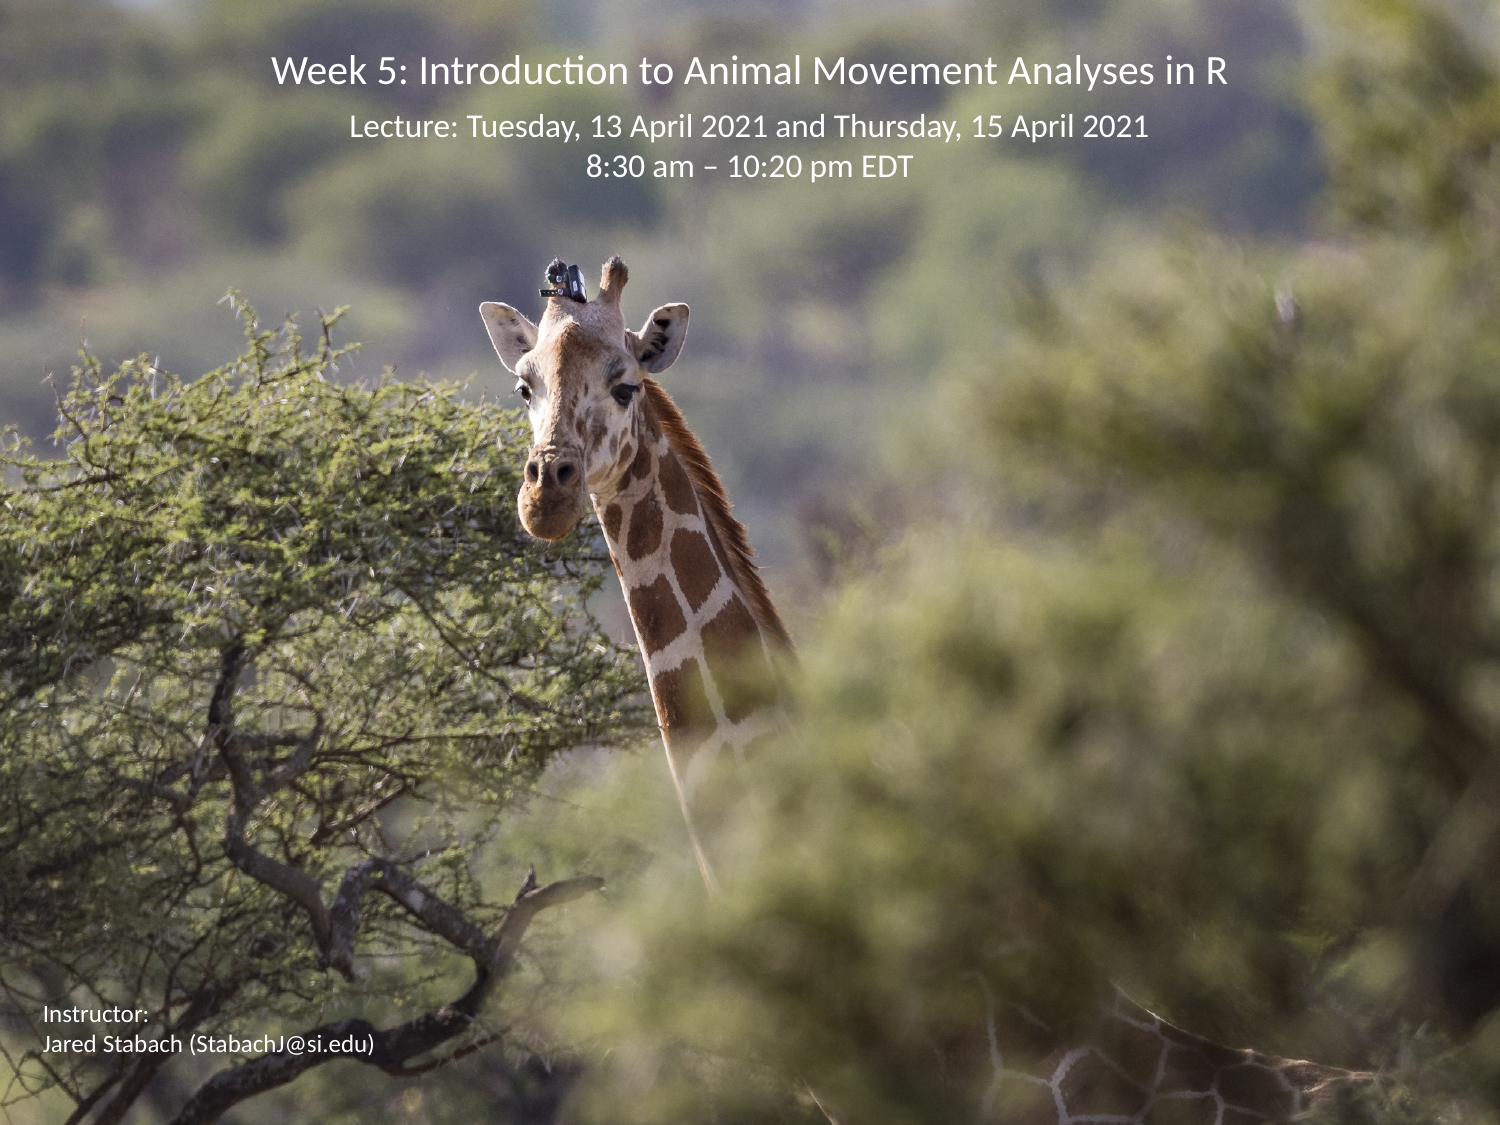

Week 5: Introduction to Animal Movement Analyses in R
Lecture: Tuesday, 13 April 2021 and Thursday, 15 April 2021
8:30 am – 10:20 pm EDT
Instructor:
Jared Stabach (StabachJ@si.edu)